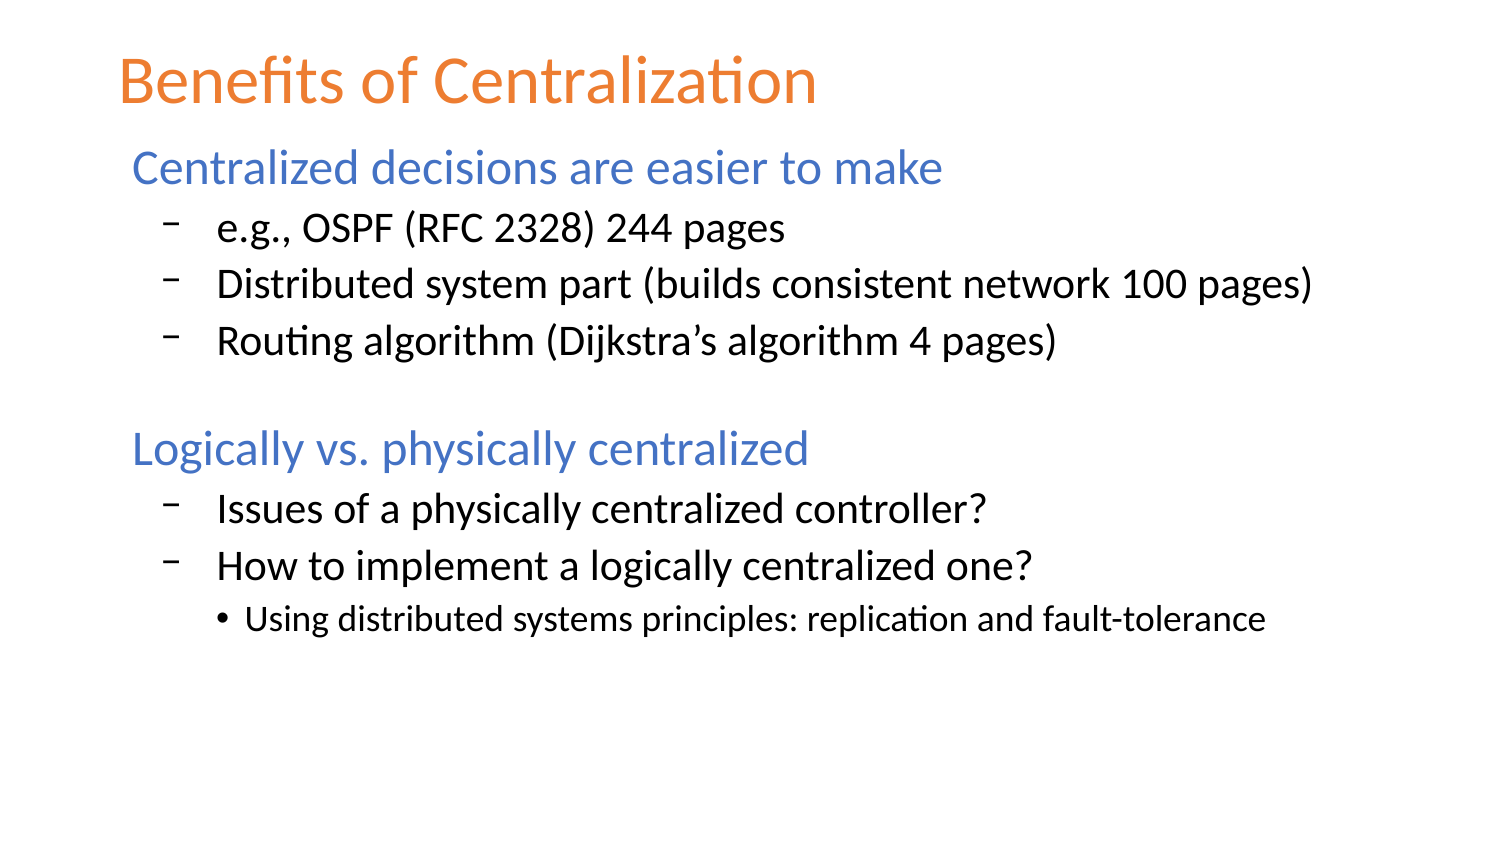

# Benefits of Centralization
Centralized decisions are easier to make
e.g., OSPF (RFC 2328) 244 pages
Distributed system part (builds consistent network 100 pages)
Routing algorithm (Dijkstra’s algorithm 4 pages)

Logically vs. physically centralized
Issues of a physically centralized controller?
How to implement a logically centralized one?
Using distributed systems principles: replication and fault-tolerance